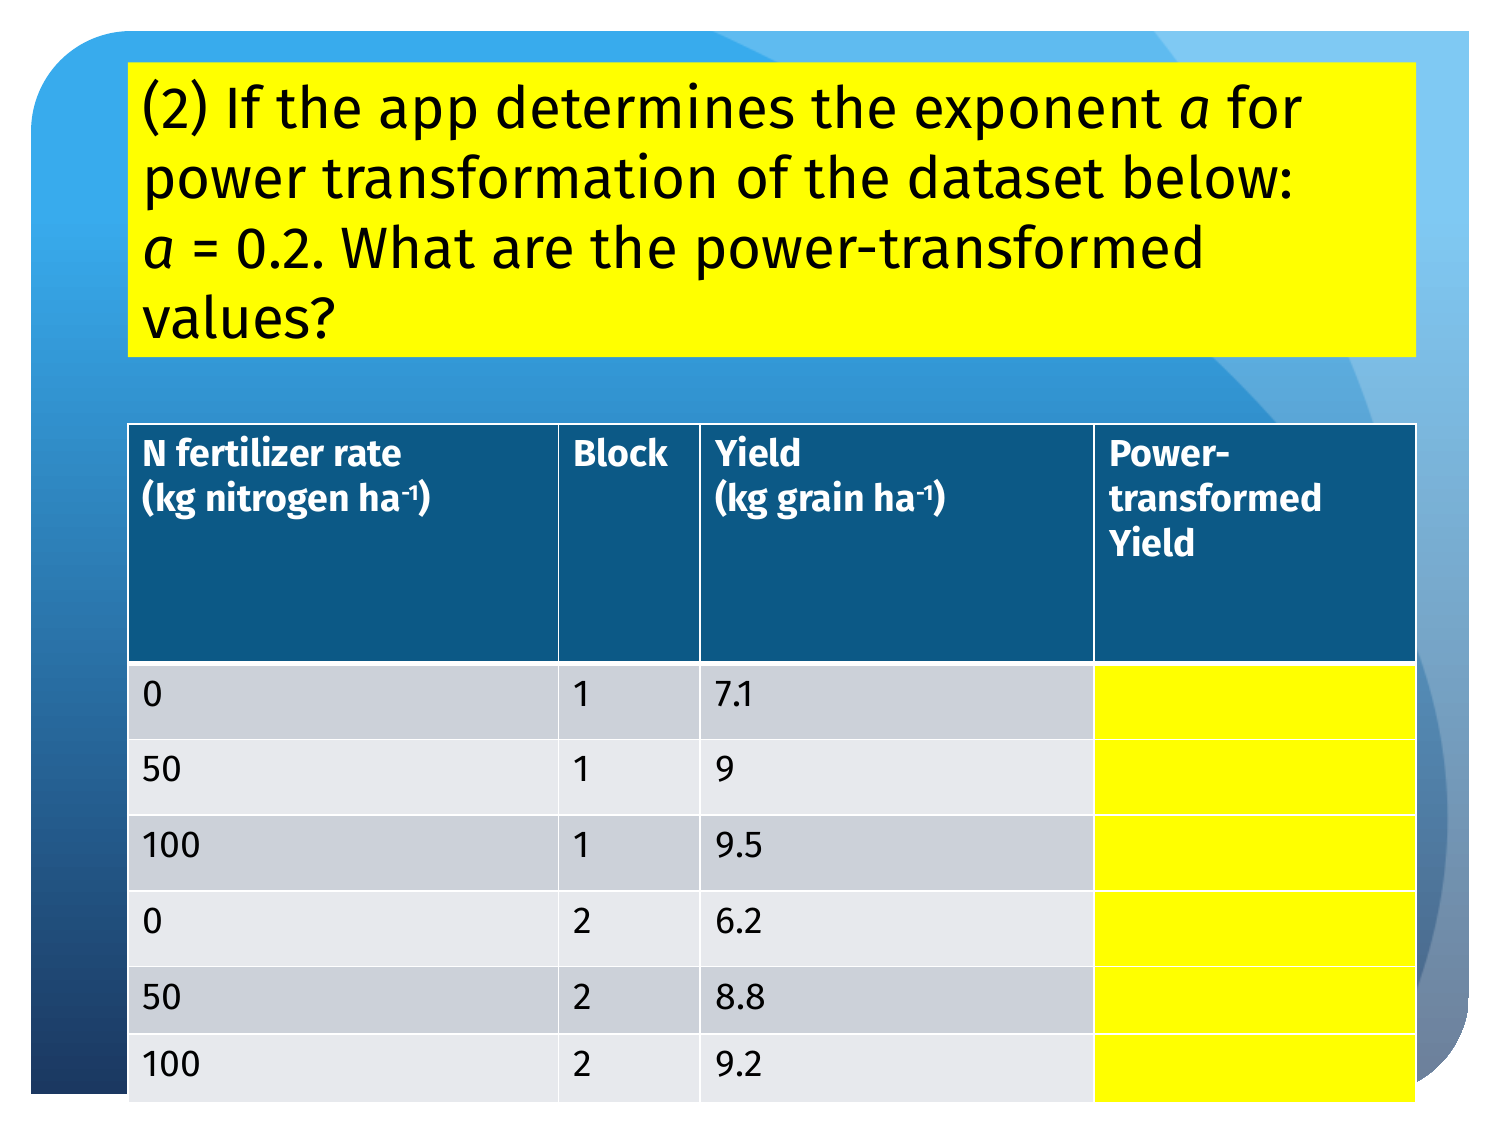

(2) If the app determines the exponent a for power transformation of the dataset below:
a = 0.2. What are the power-transformed values?
| N fertilizer rate (kg nitrogen ha-1) | Block | Yield (kg grain ha-1) | Power-transformed Yield |
| --- | --- | --- | --- |
| 0 | 1 | 7.1 |  |
| 50 | 1 | 9 |  |
| 100 | 1 | 9.5 |  |
| 0 | 2 | 6.2 |  |
| 50 | 2 | 8.8 |  |
| 100 | 2 | 9.2 |  |